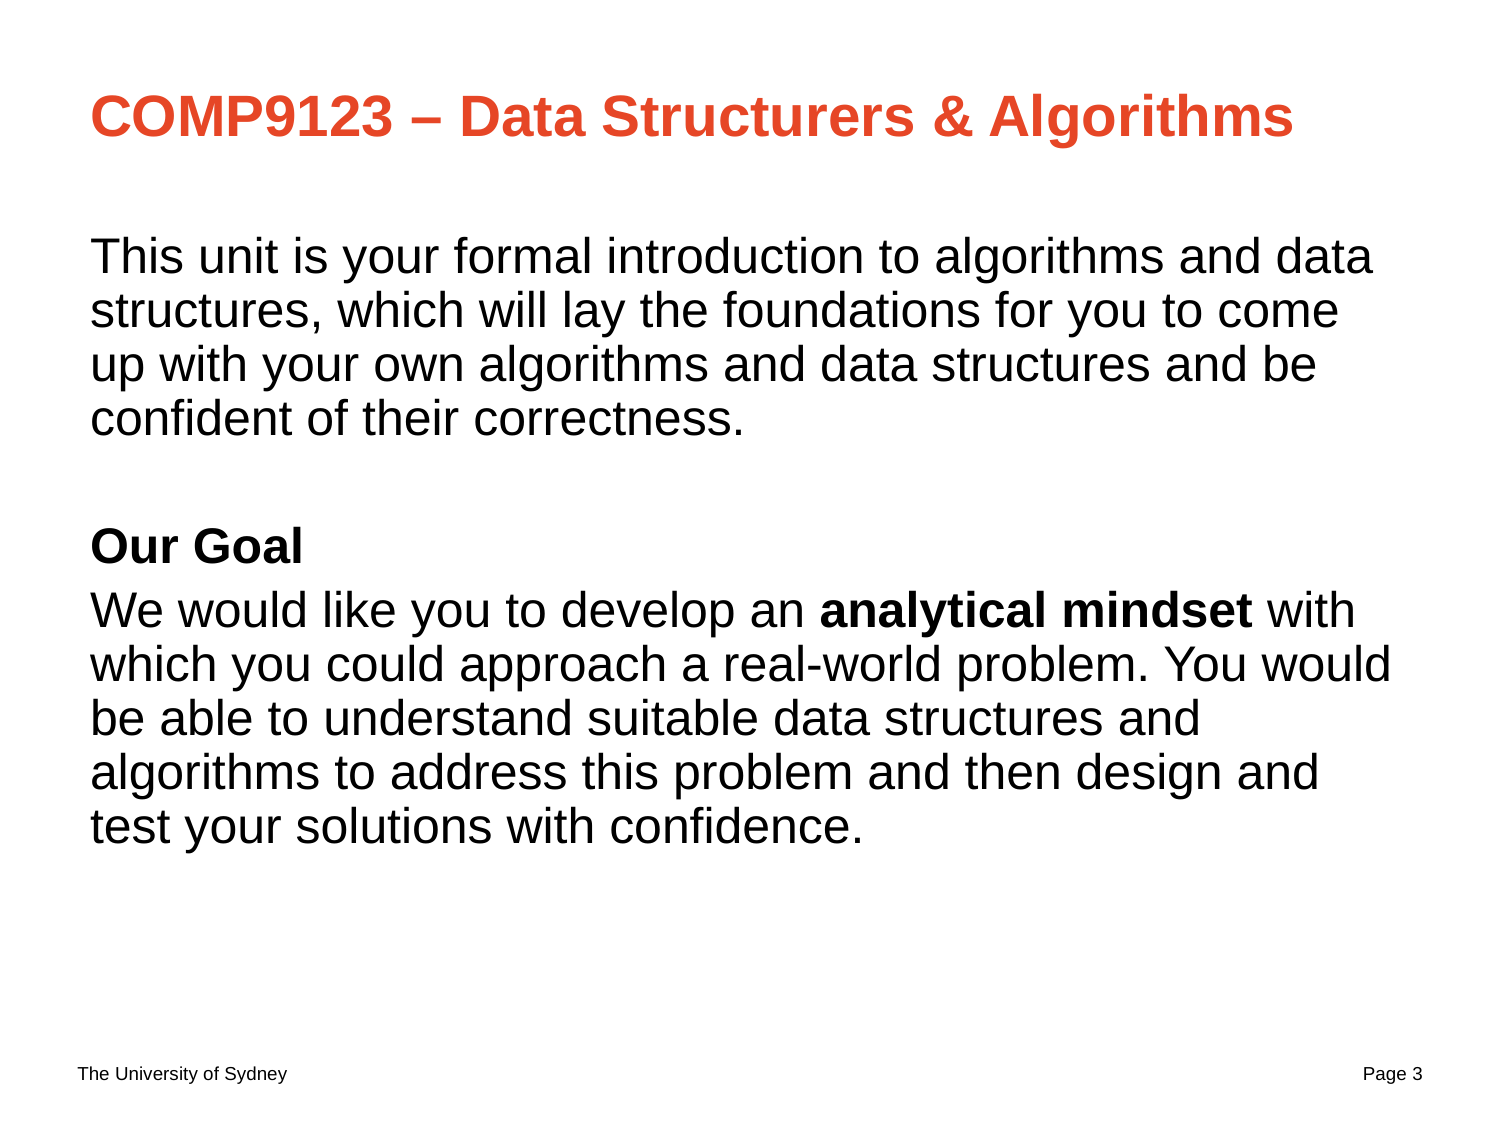

# COMP9123 – Data Structurers & Algorithms
This unit is your formal introduction to algorithms and data structures, which will lay the foundations for you to come up with your own algorithms and data structures and be confident of their correctness.

Our Goal
We would like you to develop an analytical mindset with which you could approach a real-world problem. You would be able to understand suitable data structures and algorithms to address this problem and then design and test your solutions with confidence.